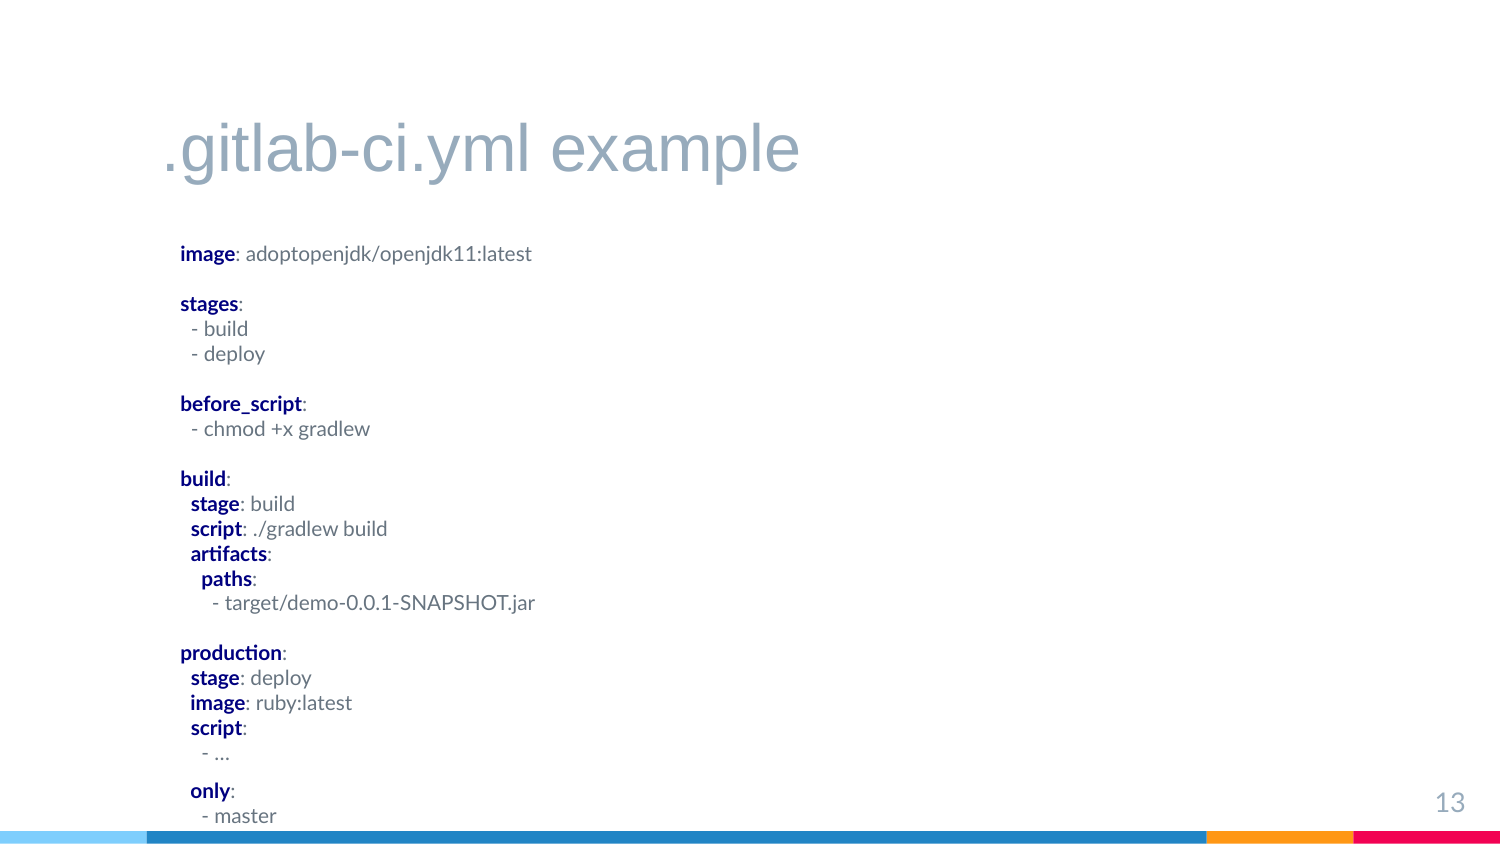

# .gitlab-ci.yml example
image: adoptopenjdk/openjdk11:latest
stages:
  - build
  - deploy
before_script:
  - chmod +x gradlew
build:
  stage: build
  script: ./gradlew build
  artifacts:
    paths:
      - target/demo-0.0.1-SNAPSHOT.jar
production:
  stage: deploy
  image: ruby:latest
  script:
    - …
  only:
    - master
13